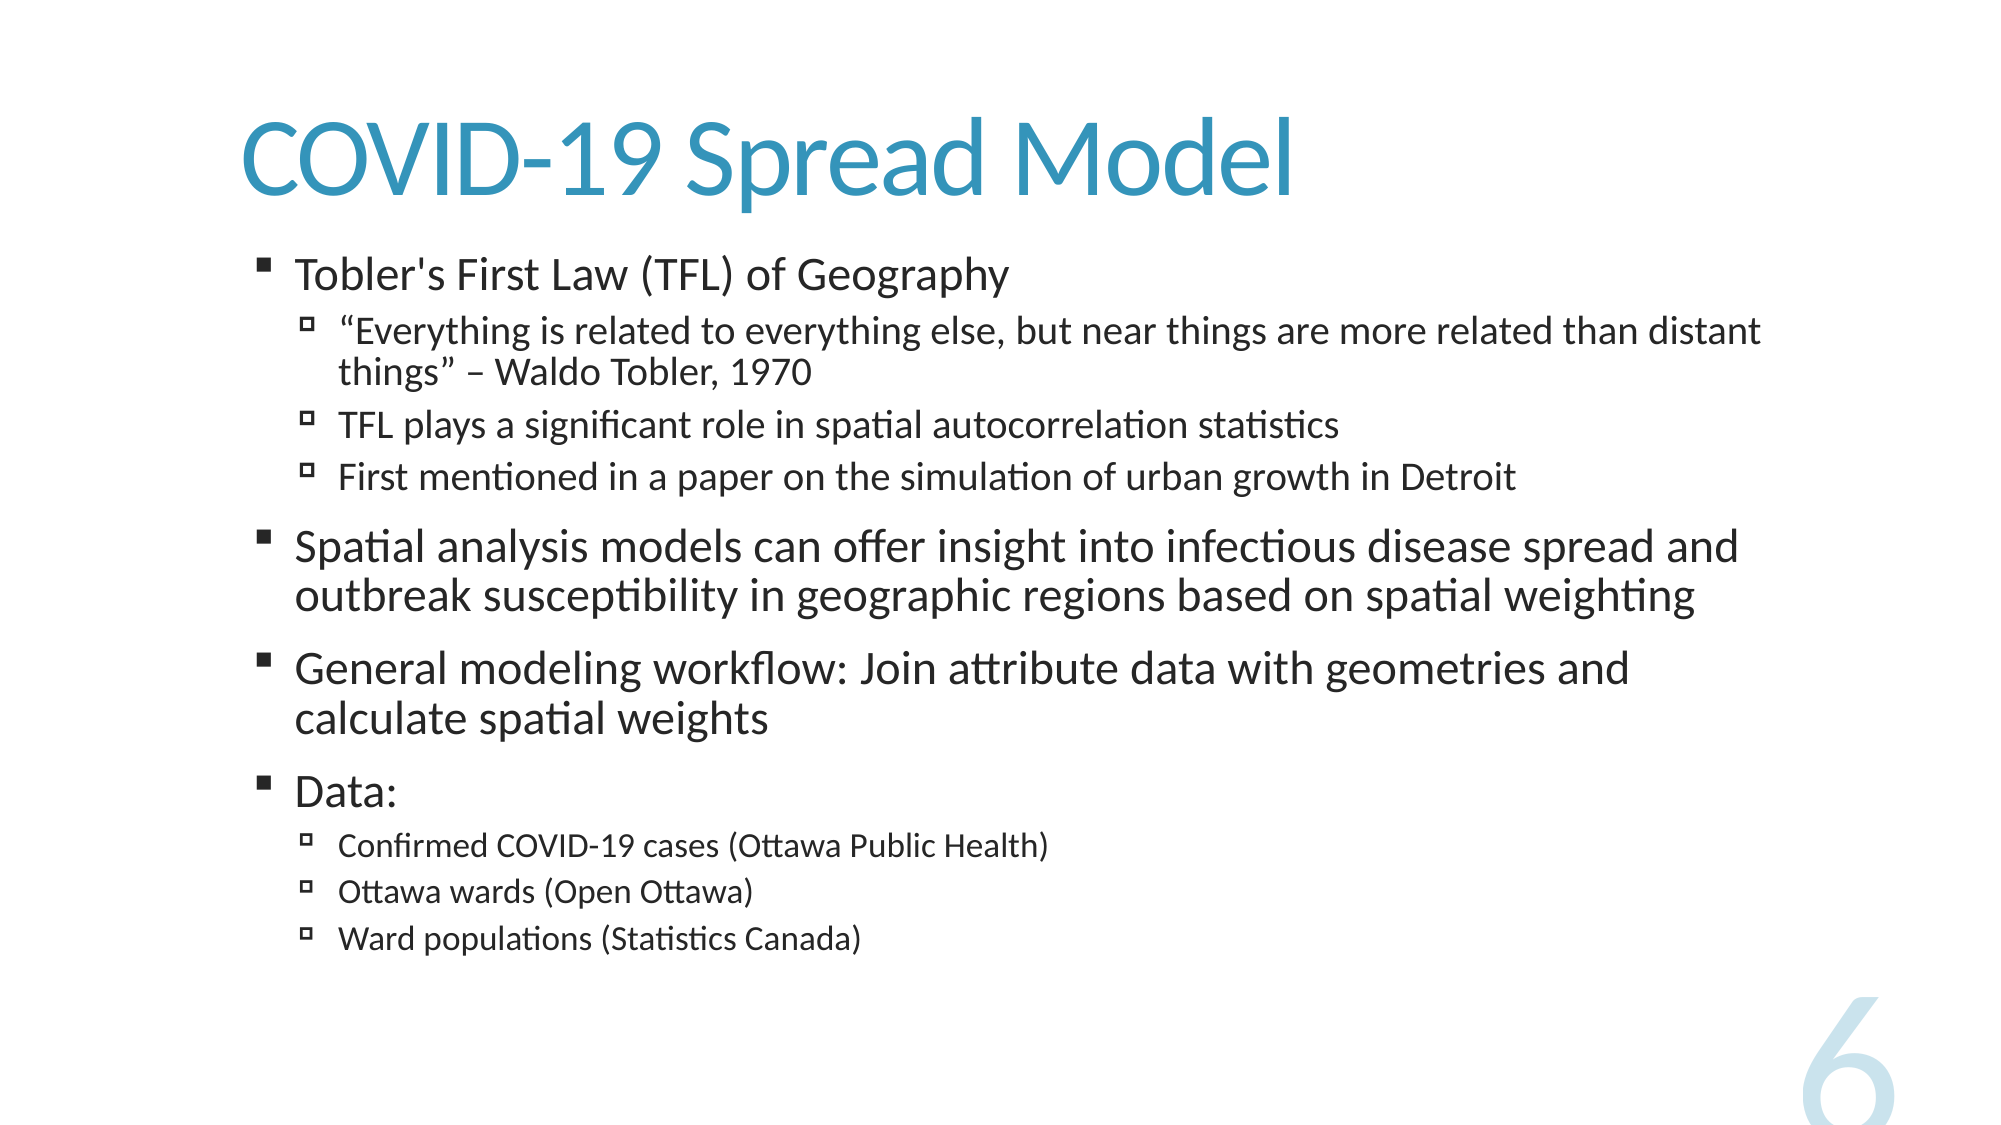

# COVID-19 Spread Model
Tobler's First Law (TFL) of Geography
“Everything is related to everything else, but near things are more related than distant things” – Waldo Tobler, 1970
TFL plays a significant role in spatial autocorrelation statistics
First mentioned in a paper on the simulation of urban growth in Detroit
Spatial analysis models can offer insight into infectious disease spread and outbreak susceptibility in geographic regions based on spatial weighting
General modeling workflow: Join attribute data with geometries and calculate spatial weights
Data:
Confirmed COVID-19 cases (Ottawa Public Health)
Ottawa wards (Open Ottawa)
Ward populations (Statistics Canada)

6